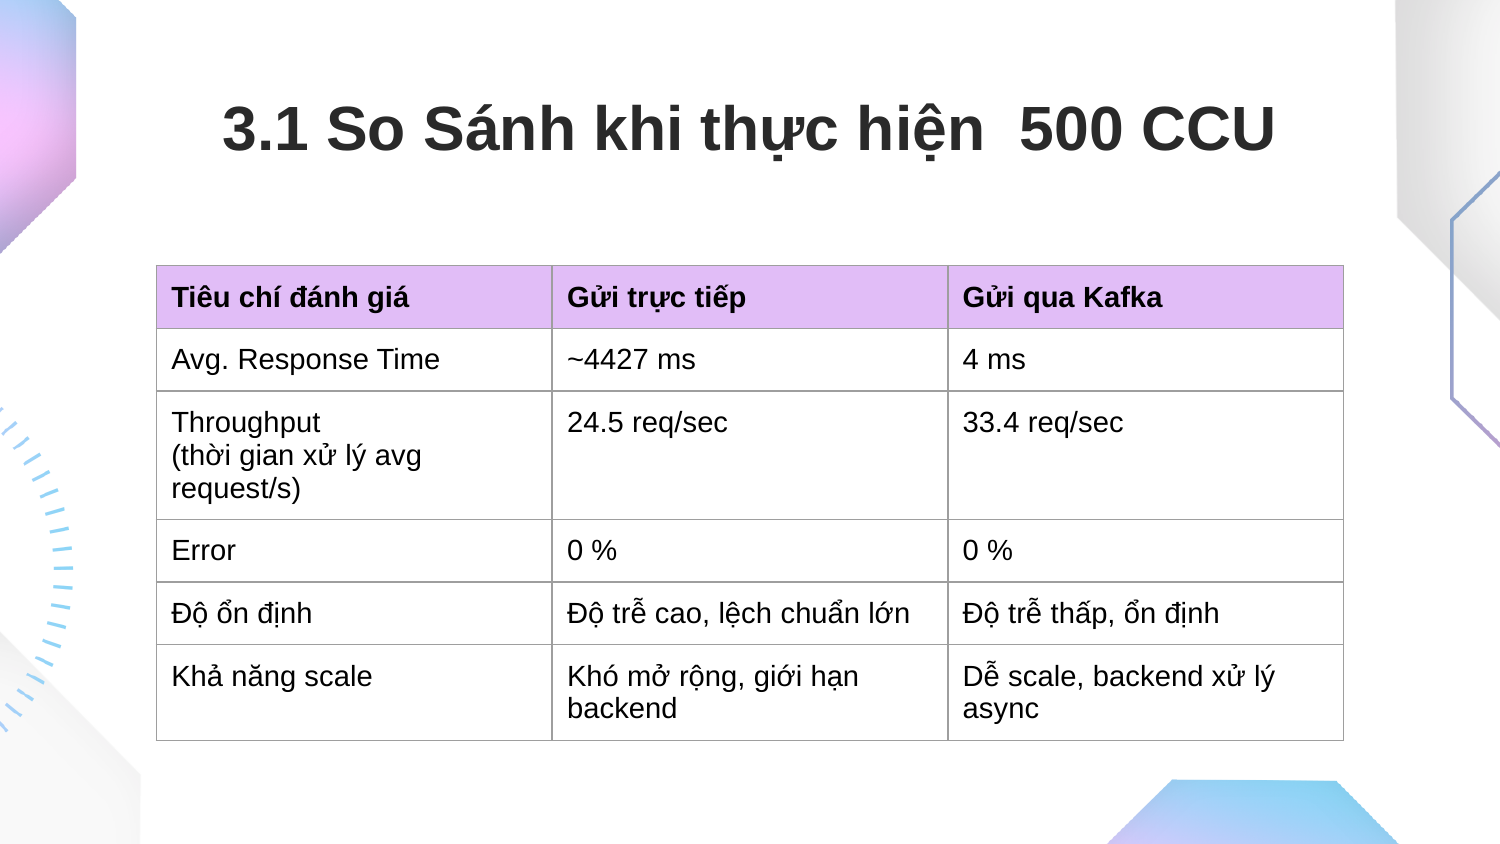

# 3.1 So Sánh khi thực hiện  500 CCU
| Tiêu chí đánh giá | Gửi trực tiếp | Gửi qua Kafka |
| --- | --- | --- |
| Avg. Response Time | ~4427 ms | 4 ms |
| Throughput (thời gian xử lý avg request/s) | 24.5 req/sec | 33.4 req/sec |
| Error | 0 % | 0 % |
| Độ ổn định | Độ trễ cao, lệch chuẩn lớn | Độ trễ thấp, ổn định |
| Khả năng scale | Khó mở rộng, giới hạn backend | Dễ scale, backend xử lý async |